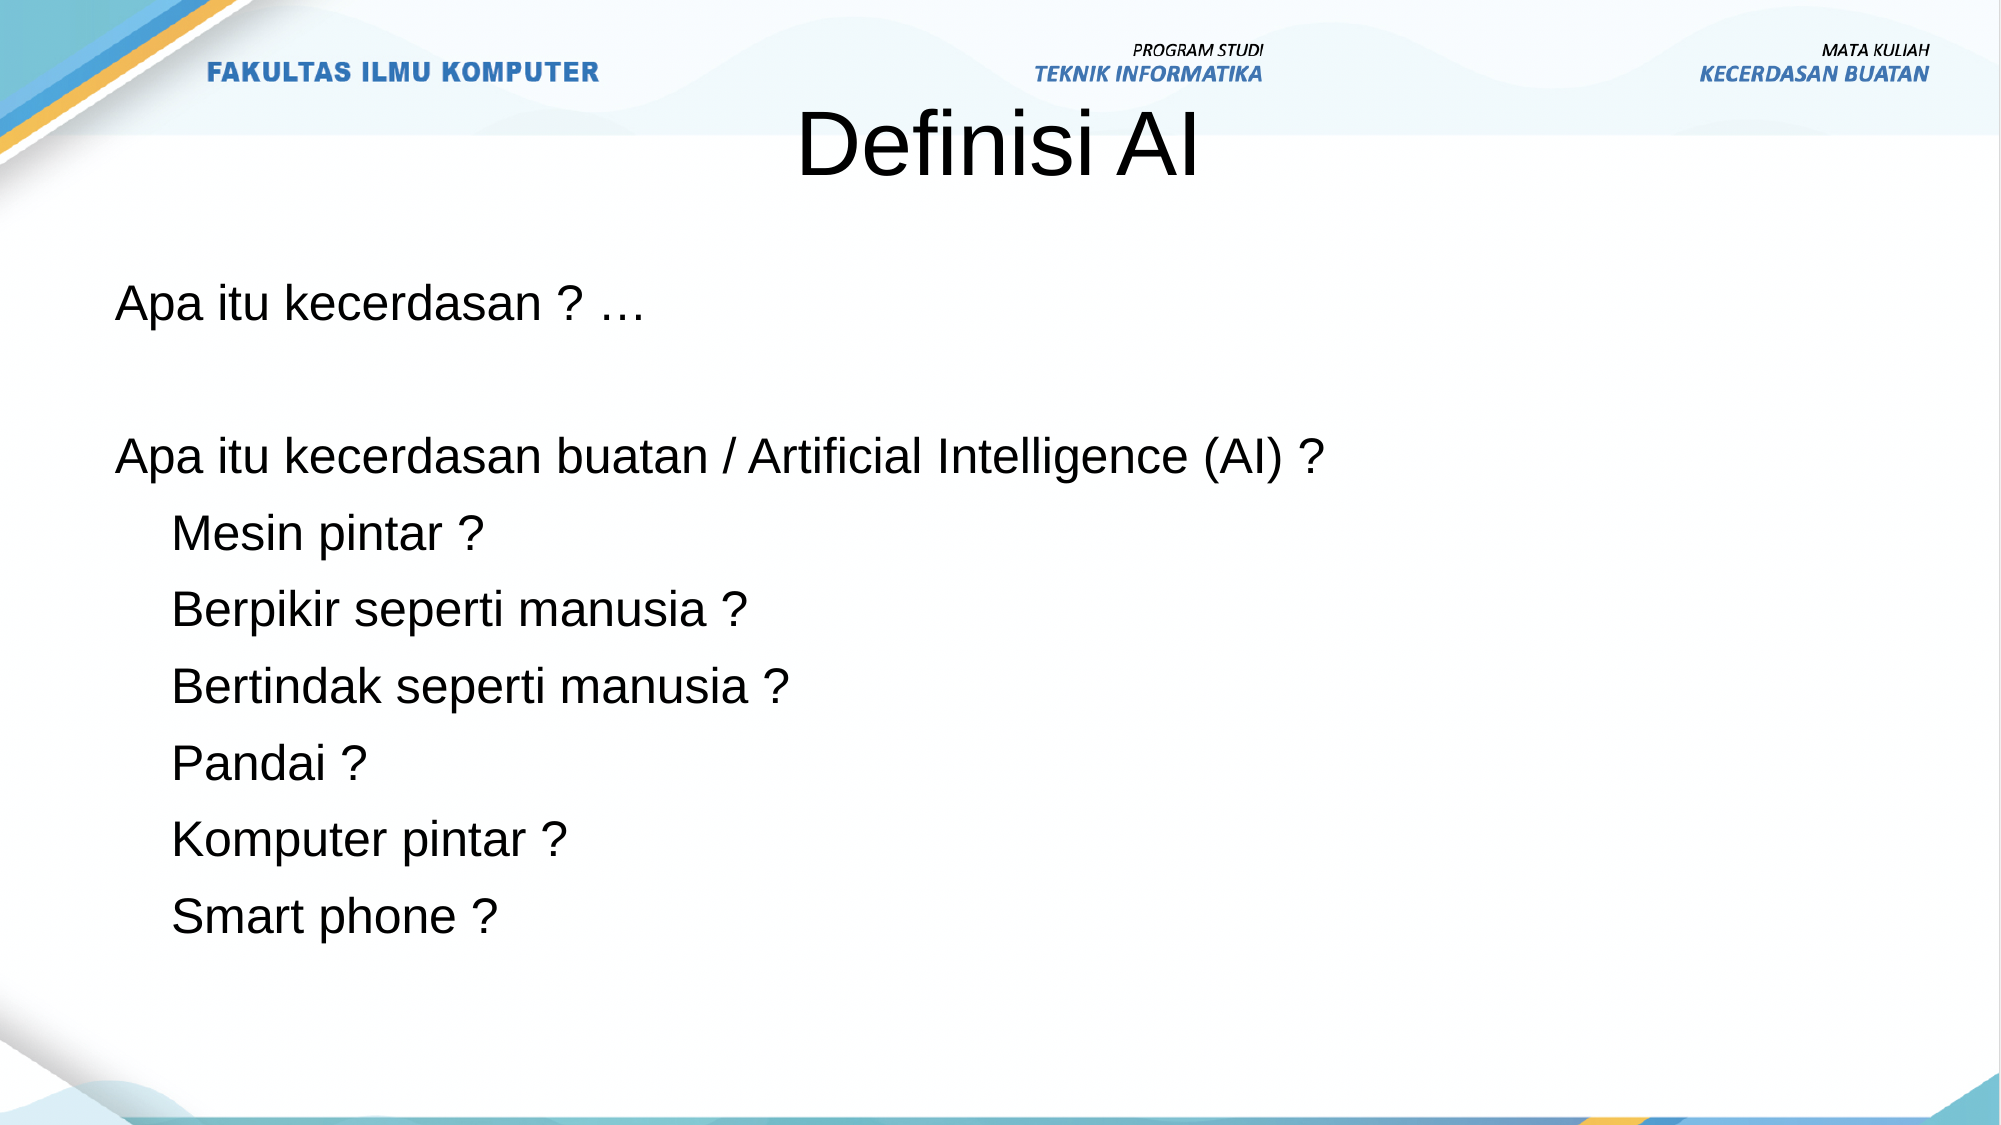

# Definisi AI
Apa itu kecerdasan ? …

Apa itu kecerdasan buatan / Artificial Intelligence (AI) ?
	Mesin pintar ?
	Berpikir seperti manusia ?
	Bertindak seperti manusia ?
	Pandai ?
	Komputer pintar ?
	Smart phone ?